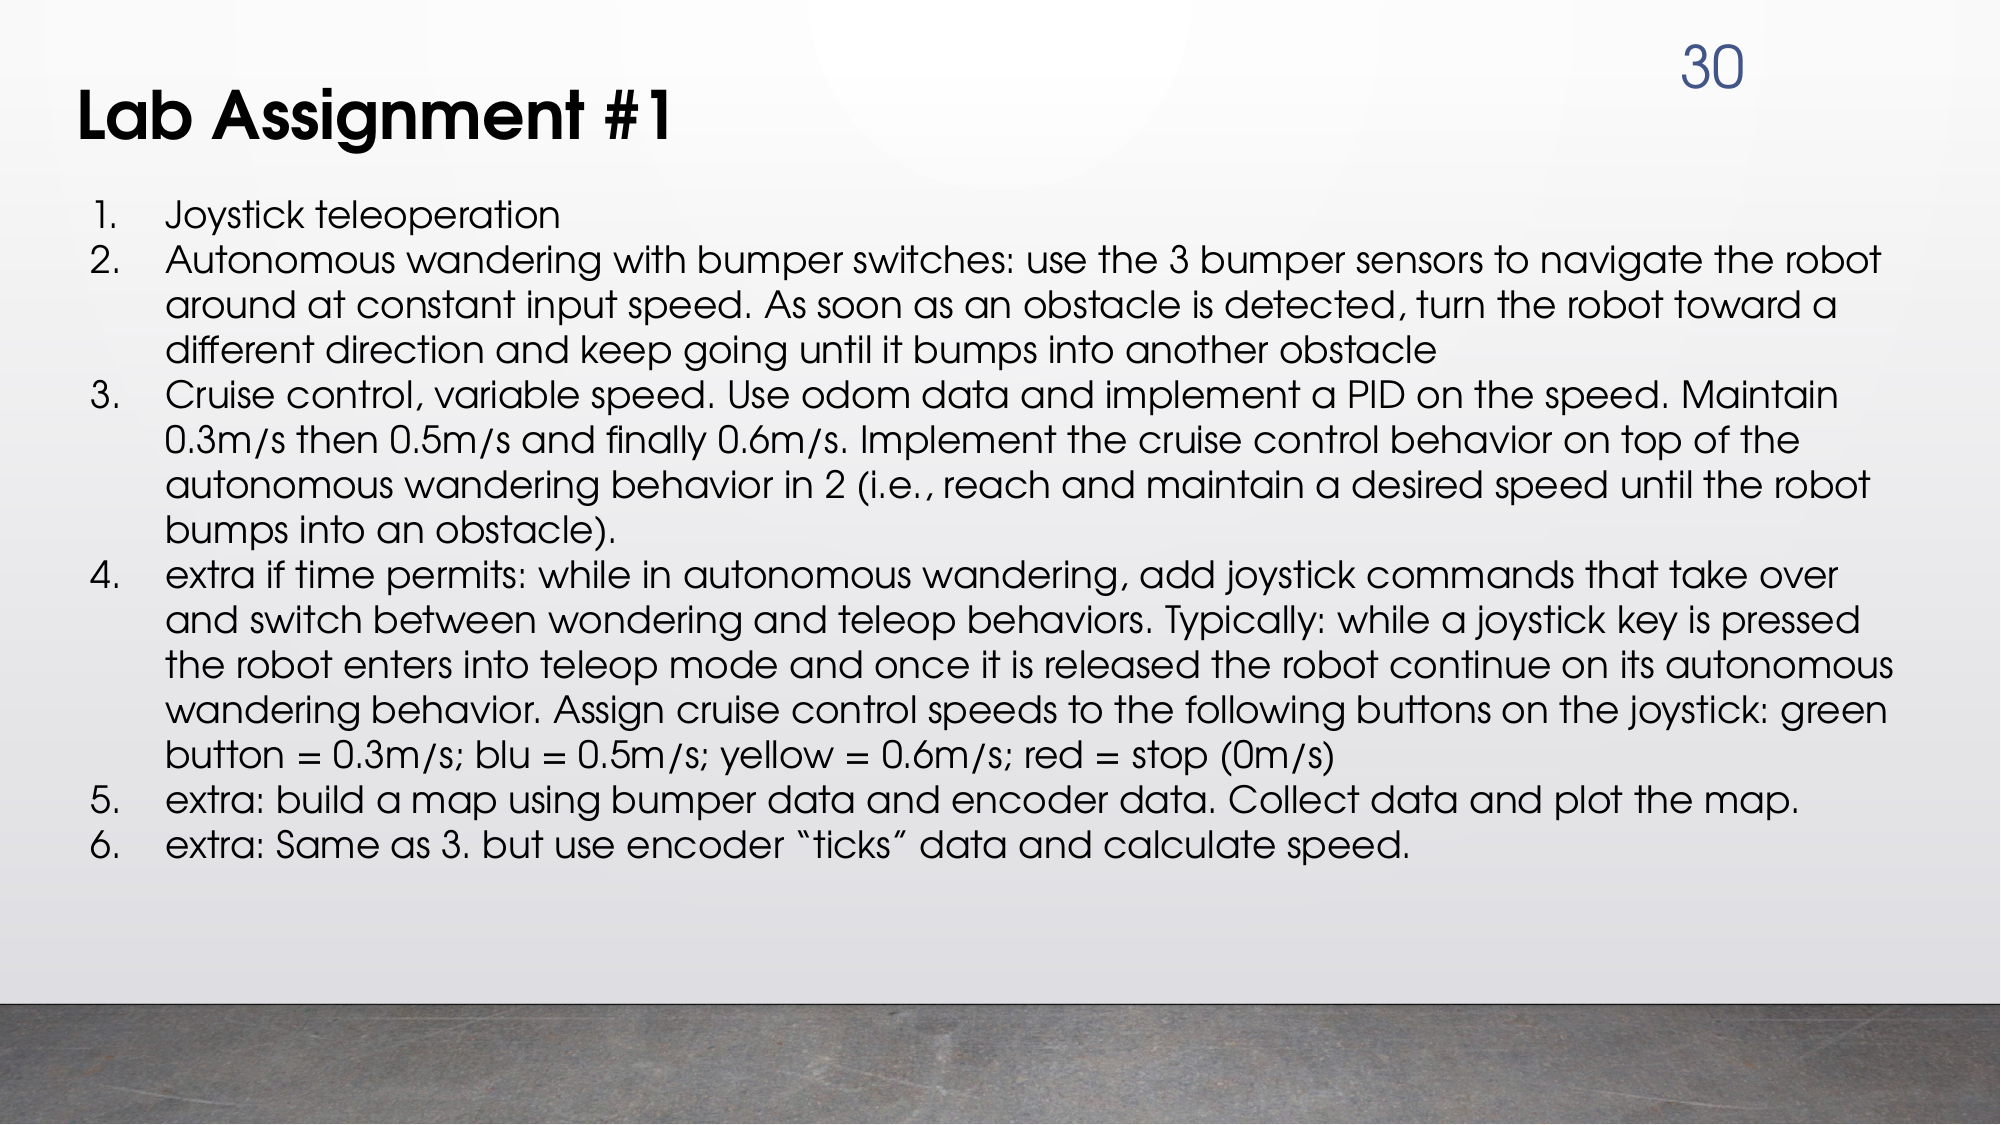

30
Lab Assignment #1
Joystick teleoperation
Autonomous wandering with bumper switches: use the 3 bumper sensors to navigate the robot around at constant input speed. As soon as an obstacle is detected, turn the robot toward a different direction and keep going until it bumps into another obstacle
Cruise control, variable speed. Use odom data and implement a PID on the speed. Maintain 0.3m/s then 0.5m/s and finally 0.6m/s. Implement the cruise control behavior on top of the autonomous wandering behavior in 2 (i.e., reach and maintain a desired speed until the robot bumps into an obstacle).
extra if time permits: while in autonomous wandering, add joystick commands that take over and switch between wondering and teleop behaviors. Typically: while a joystick key is pressed the robot enters into teleop mode and once it is released the robot continue on its autonomous wandering behavior. Assign cruise control speeds to the following buttons on the joystick: green button = 0.3m/s; blu = 0.5m/s; yellow = 0.6m/s; red = stop (0m/s)
extra: build a map using bumper data and encoder data. Collect data and plot the map.
extra: Same as 3. but use encoder “ticks” data and calculate speed.